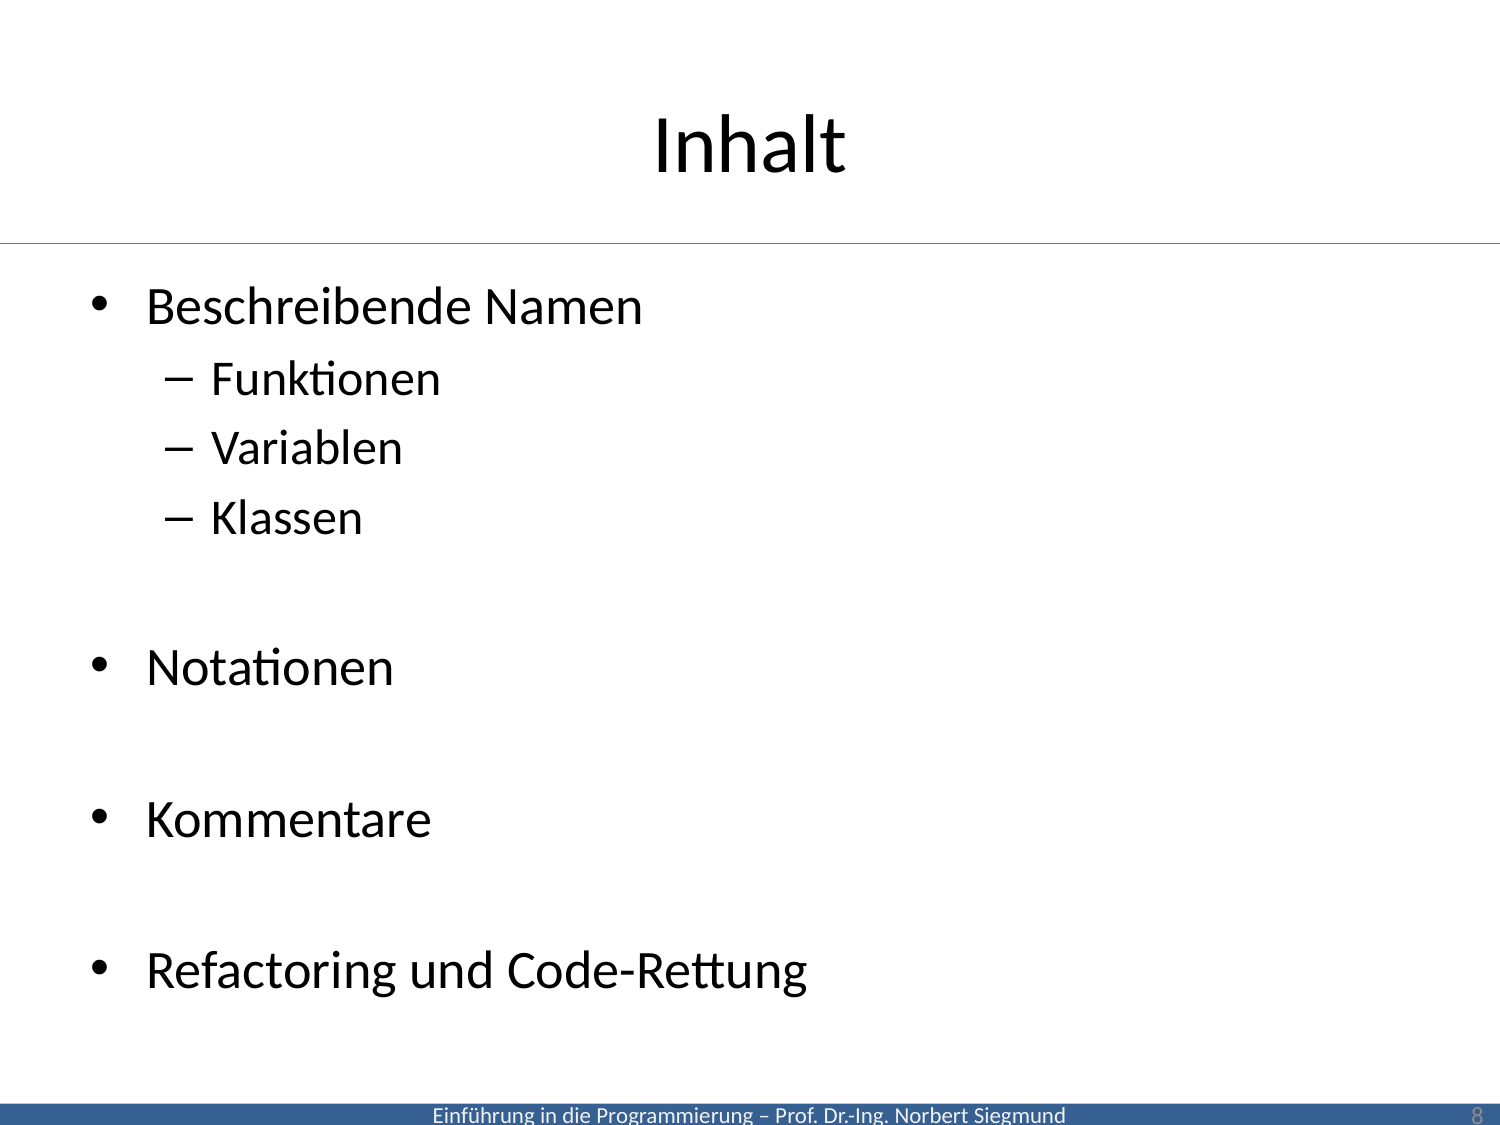

# Inhalt
Beschreibende Namen
Funktionen
Variablen
Klassen

Notationen

Kommentare

Refactoring und Code-Rettung
8